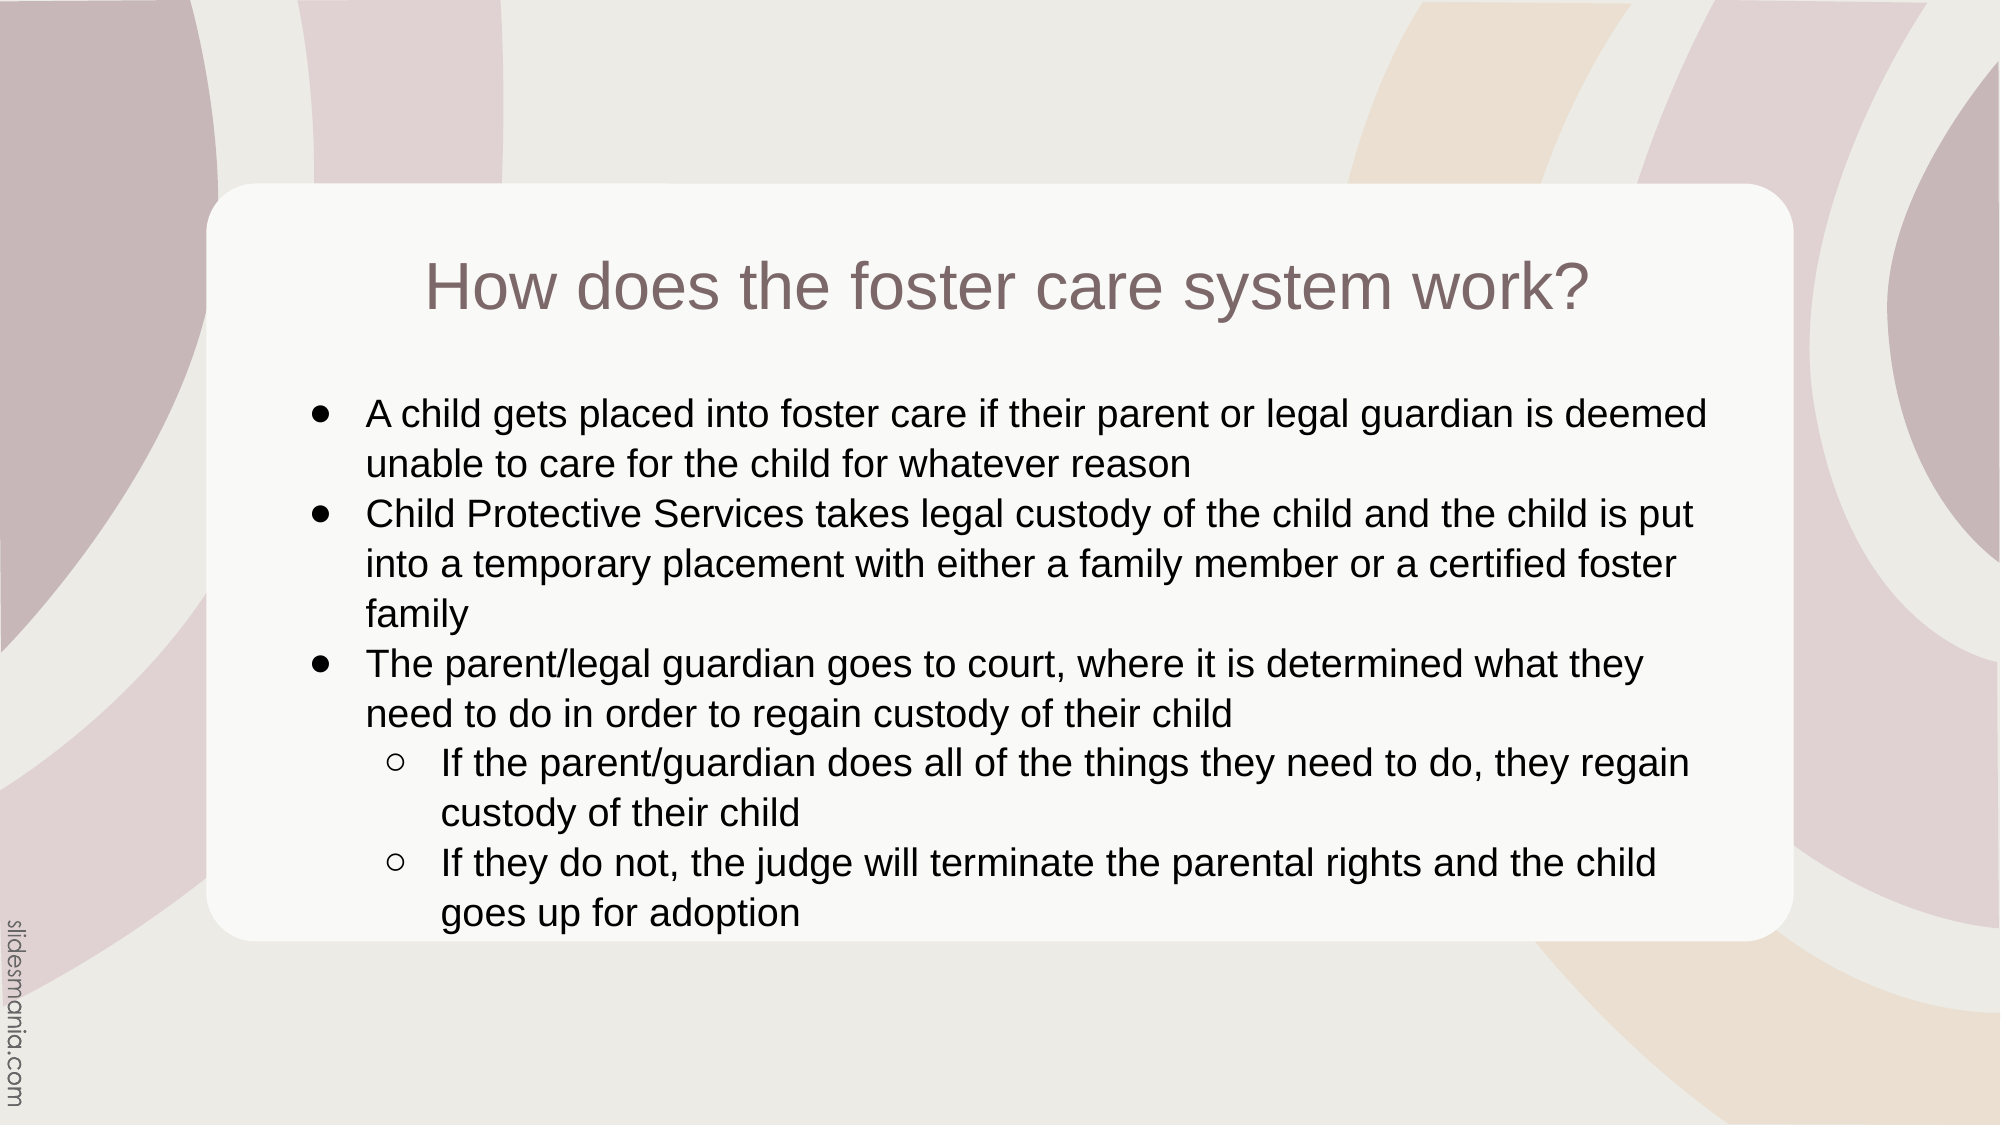

# How does the foster care system work?
A child gets placed into foster care if their parent or legal guardian is deemed unable to care for the child for whatever reason
Child Protective Services takes legal custody of the child and the child is put into a temporary placement with either a family member or a certified foster family
The parent/legal guardian goes to court, where it is determined what they need to do in order to regain custody of their child
If the parent/guardian does all of the things they need to do, they regain custody of their child
If they do not, the judge will terminate the parental rights and the child goes up for adoption